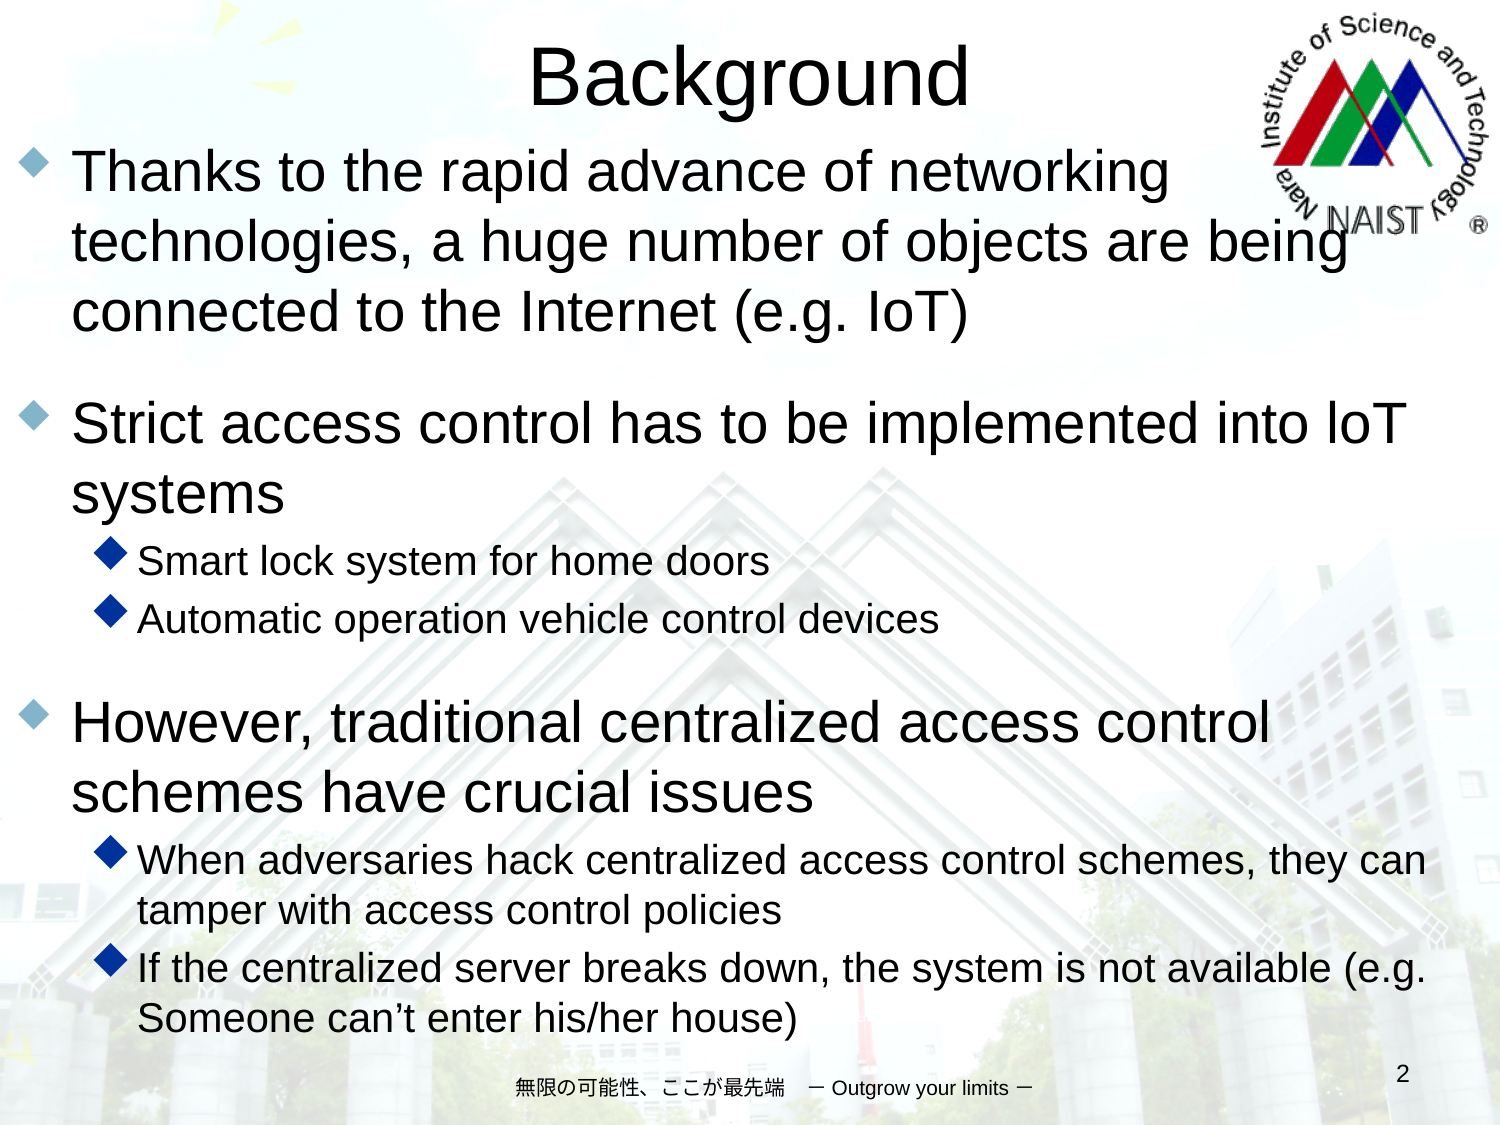

# Background
Thanks to the rapid advance of networking technologies, a huge number of objects are being connected to the Internet (e.g. IoT)

Strict access control has to be implemented into loT systems
Smart lock system for home doors
Automatic operation vehicle control devices

However, traditional centralized access control schemes have crucial issues
When adversaries hack centralized access control schemes, they can tamper with access control policies
If the centralized server breaks down, the system is not available (e.g. Someone can’t enter his/her house)

2